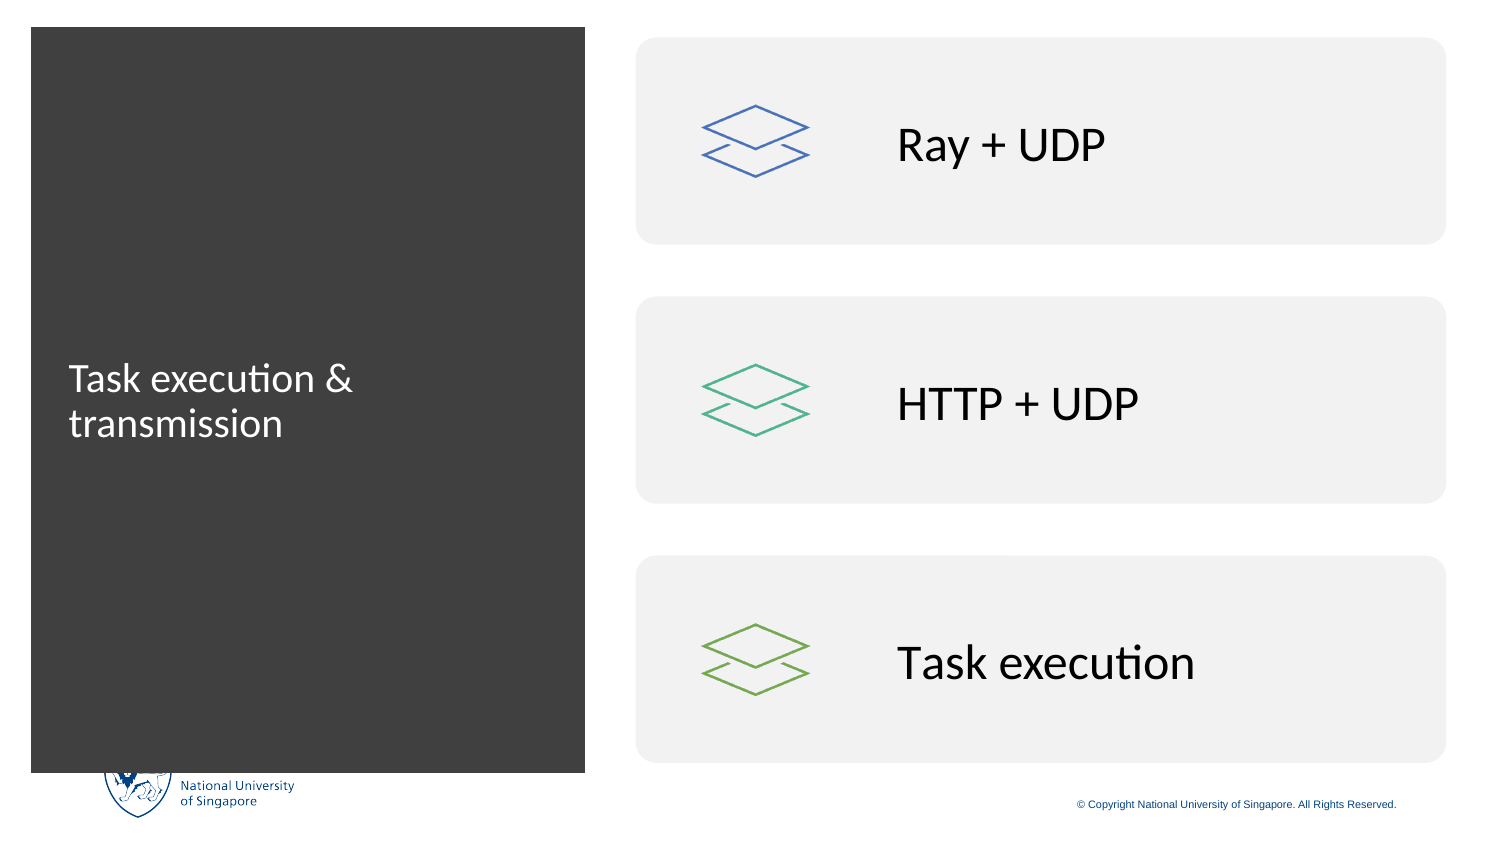

Ray + UDP
HTTP + UDP
Task execution
# Task execution & transmission
18